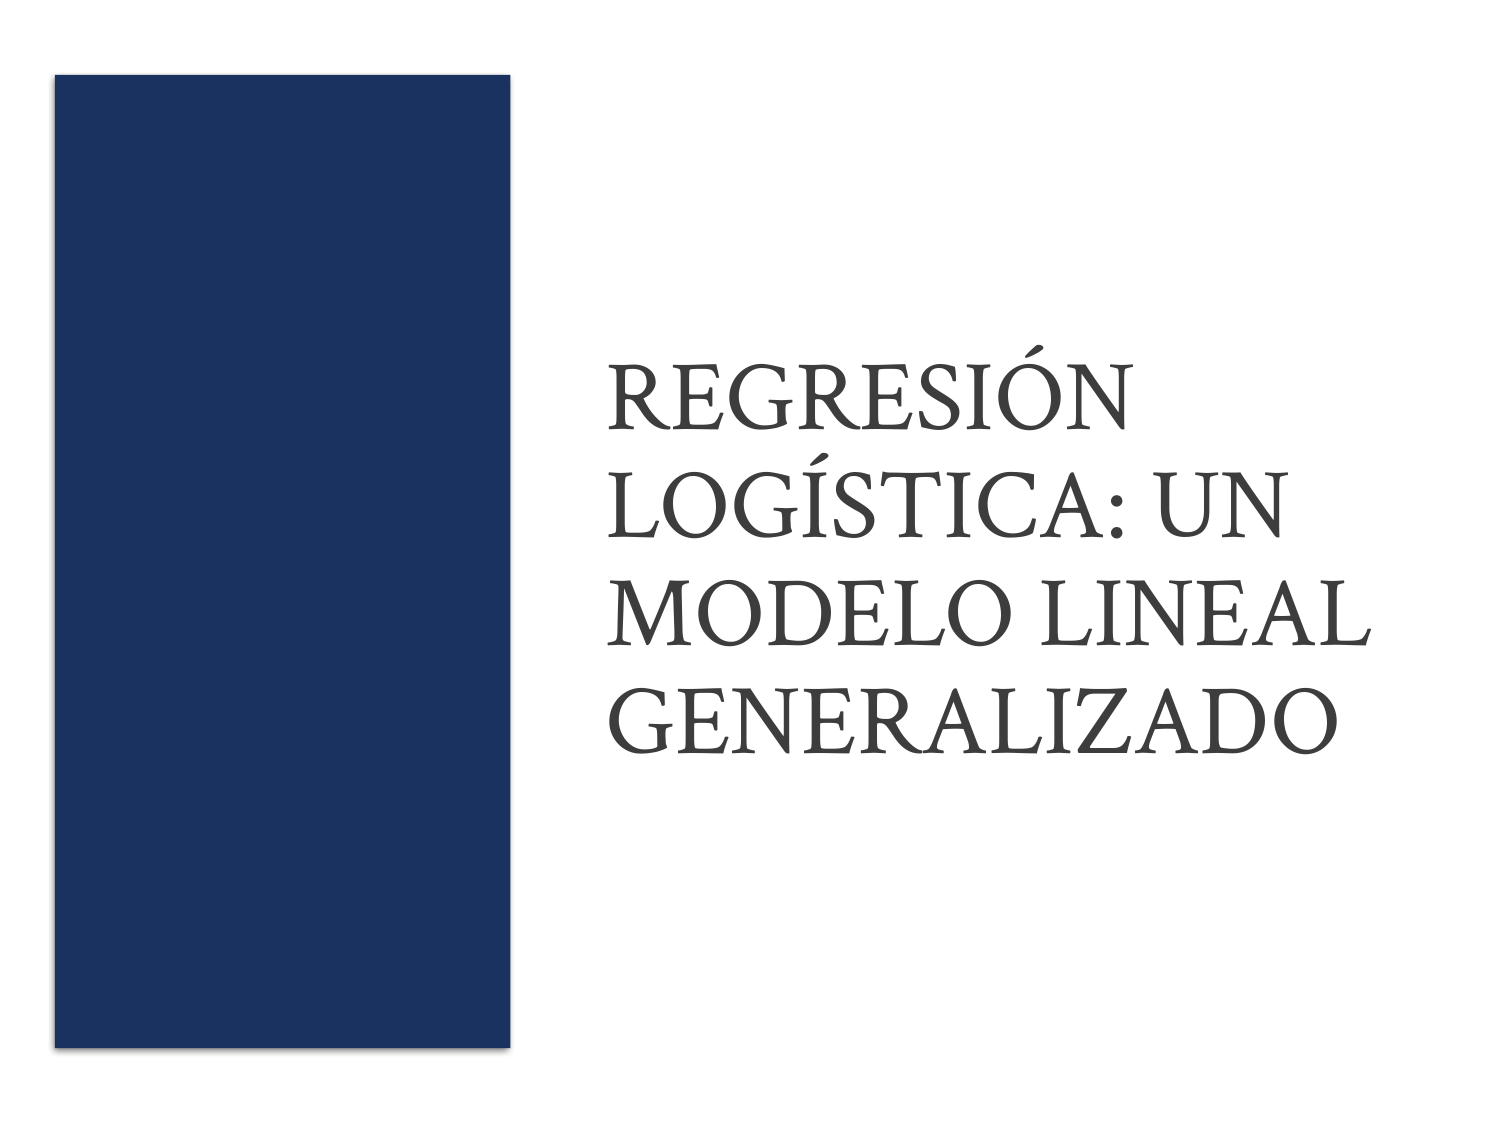

# Regresión logística: Un modelo lineal generalizado